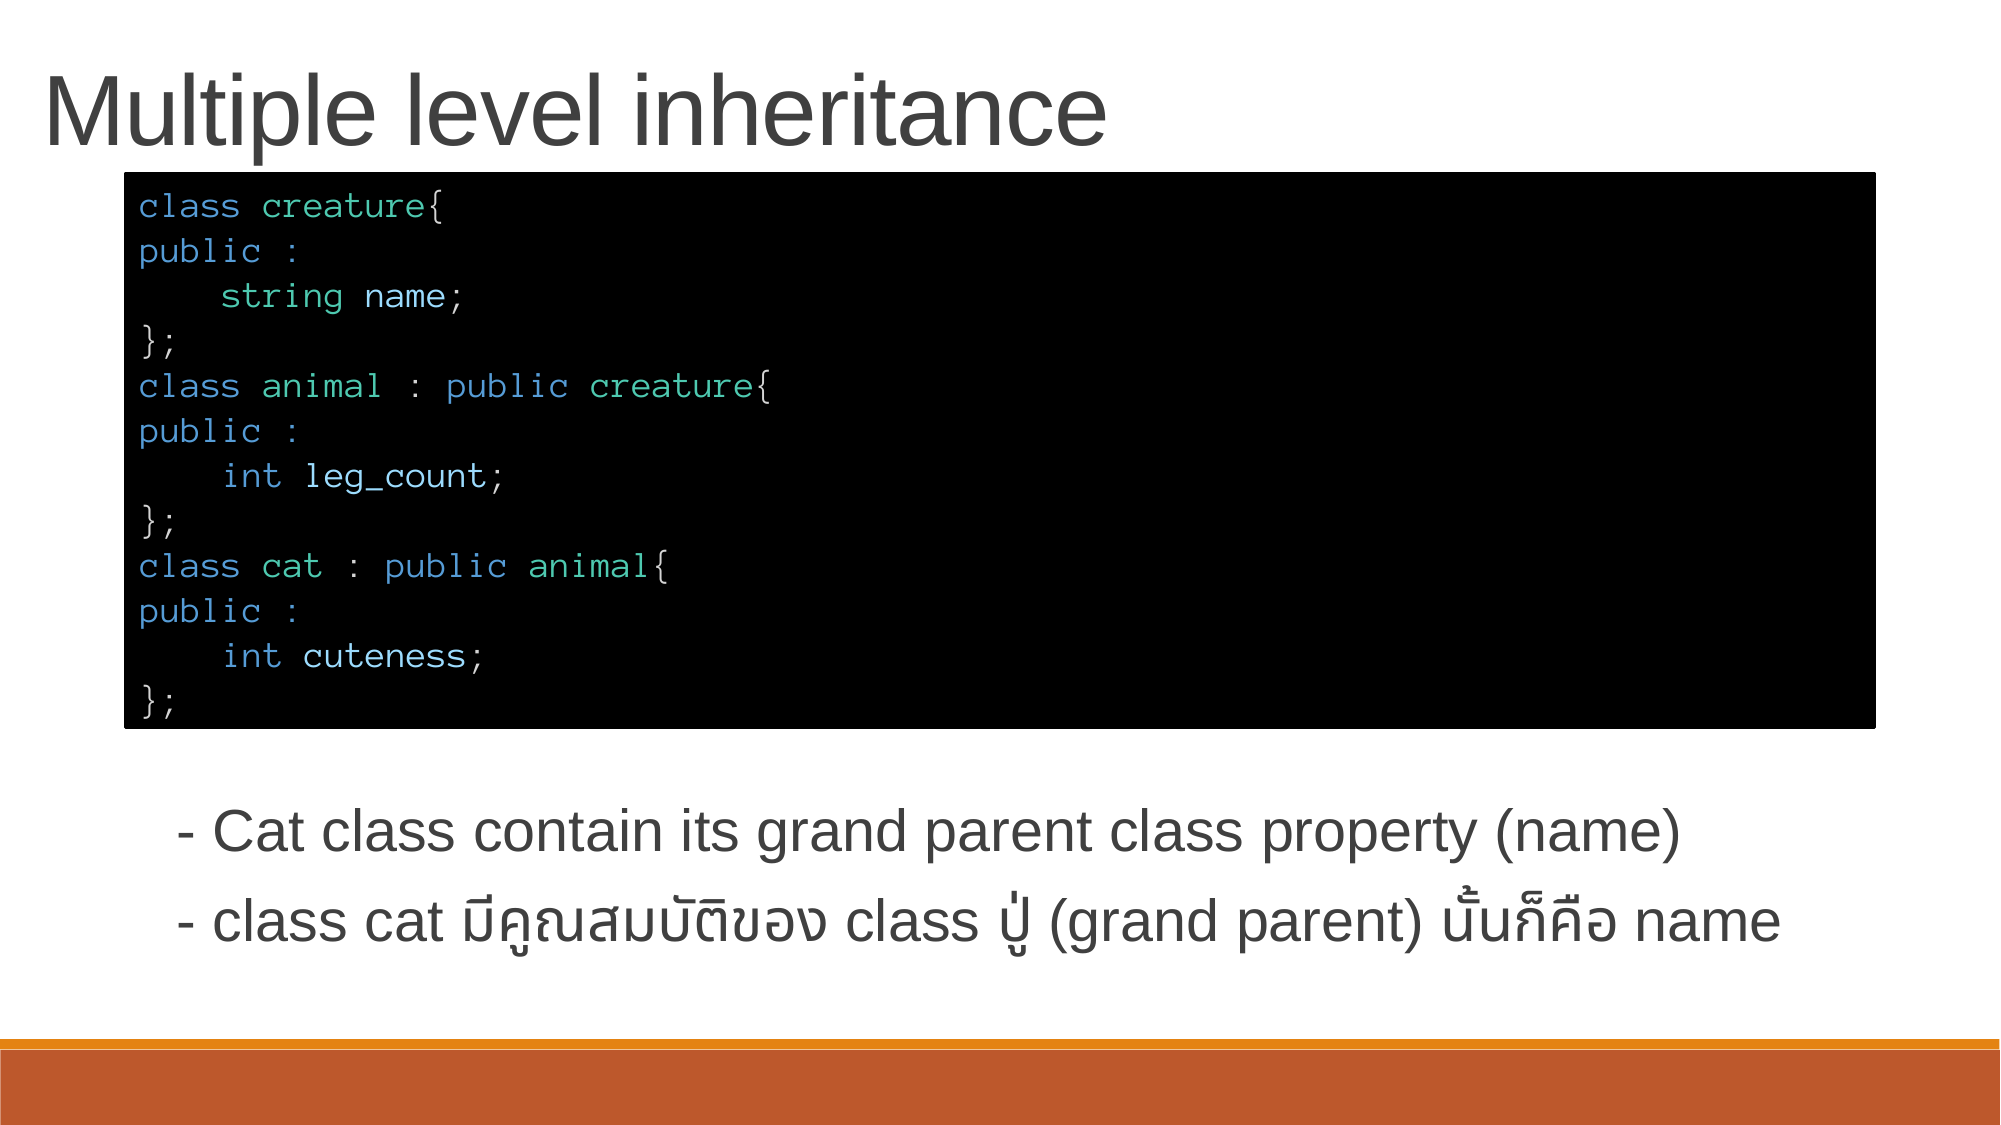

Multiple level inheritance
class creature{
public :
    string name;
};
class animal : public creature{
public :
    int leg_count;
};
class cat : public animal{
public :
    int cuteness;
};
- Cat class contain its grand parent class property (name)
- class cat มีคูณสมบัติของ class ปู่ (grand parent) นั้นก็คือ name